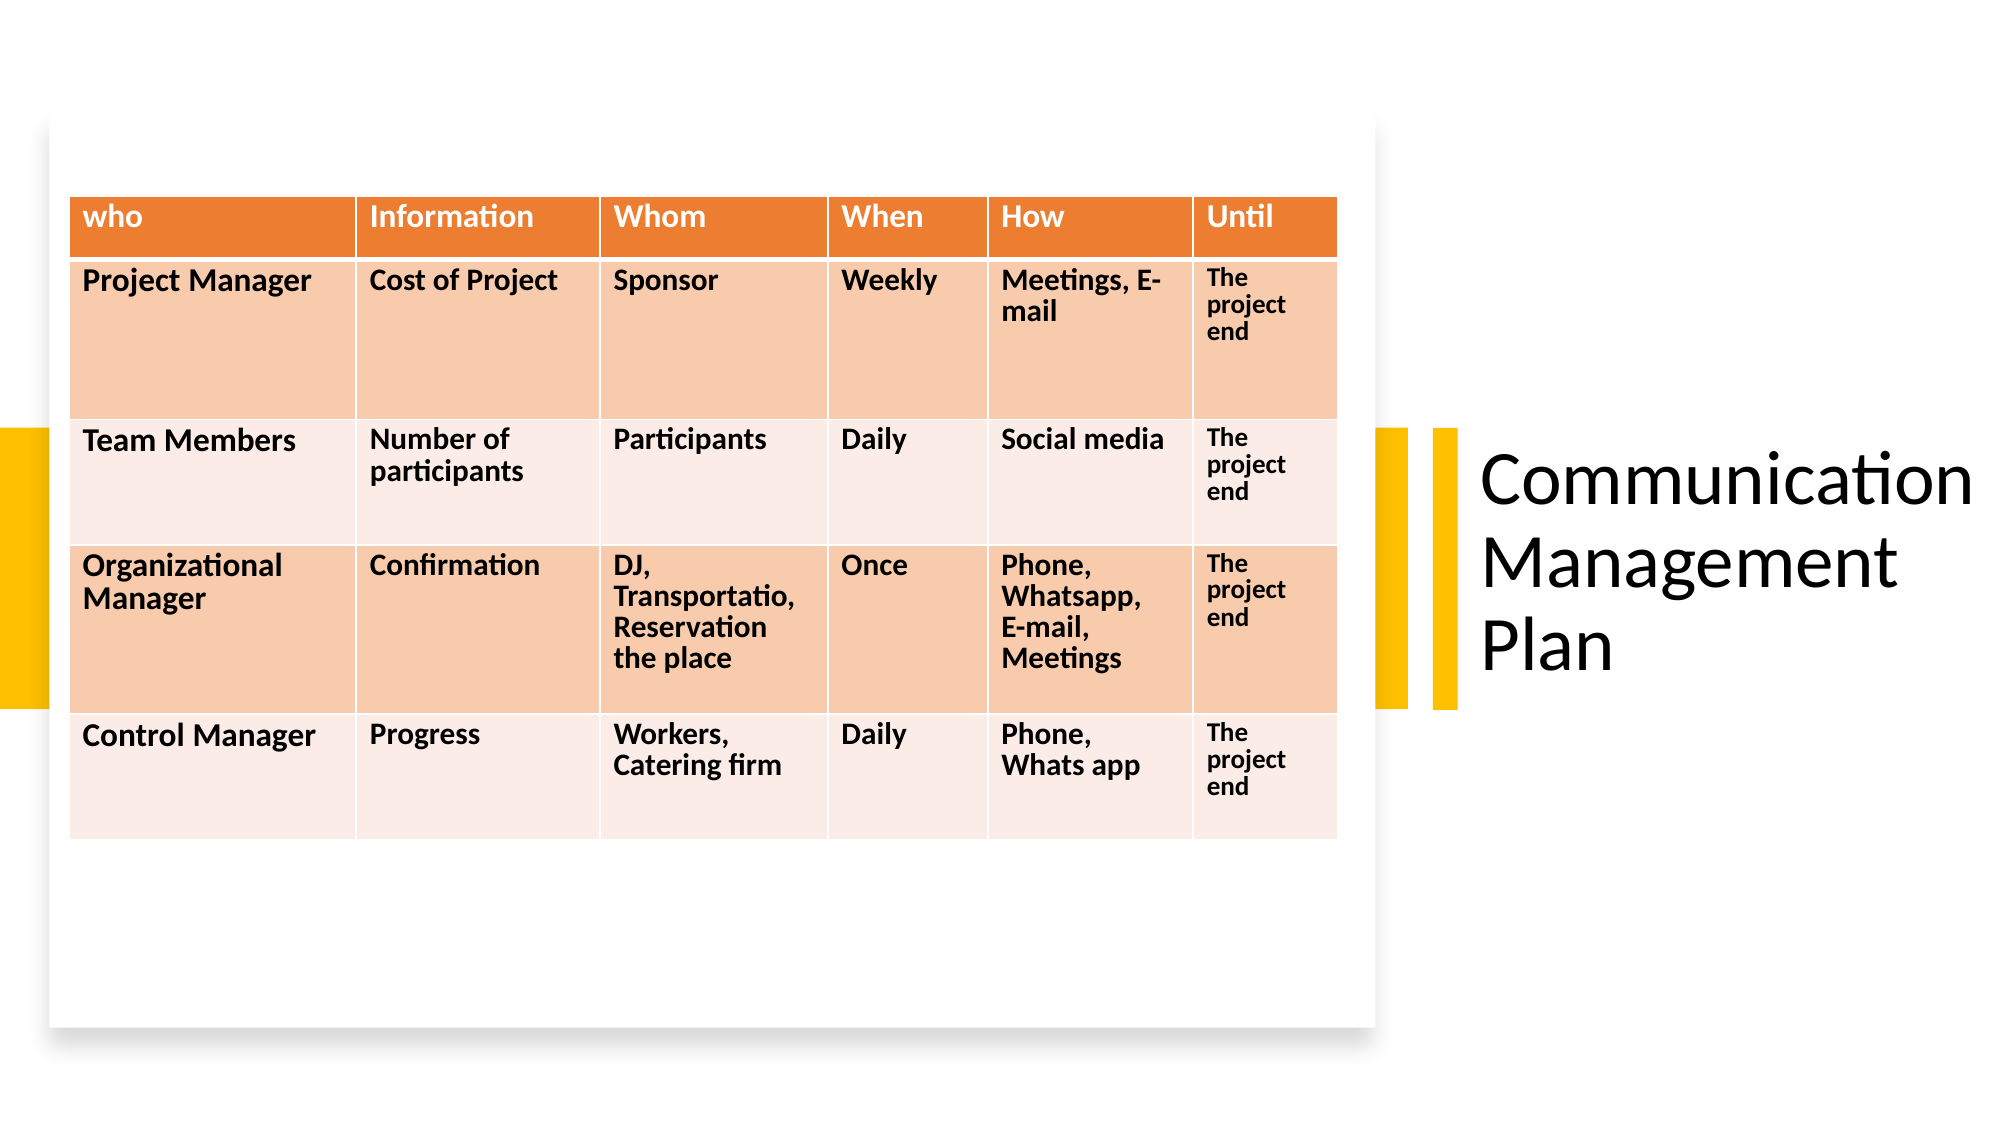

| who | Information | Whom | When | How | Until |
| --- | --- | --- | --- | --- | --- |
| Project Manager | Cost of Project | Sponsor | Weekly | Meetings, E-mail | The project end |
| Team Members | Number of participants | Participants | Daily | Social media | The project end |
| Organizational Manager | Confirmation | DJ, Transportatio, Reservation the place | Once | Phone, Whatsapp, E-mail, Meetings | The project end |
| Control Manager | Progress | Workers, Catering firm | Daily | Phone, Whats app | The project end |
Communication Management Plan